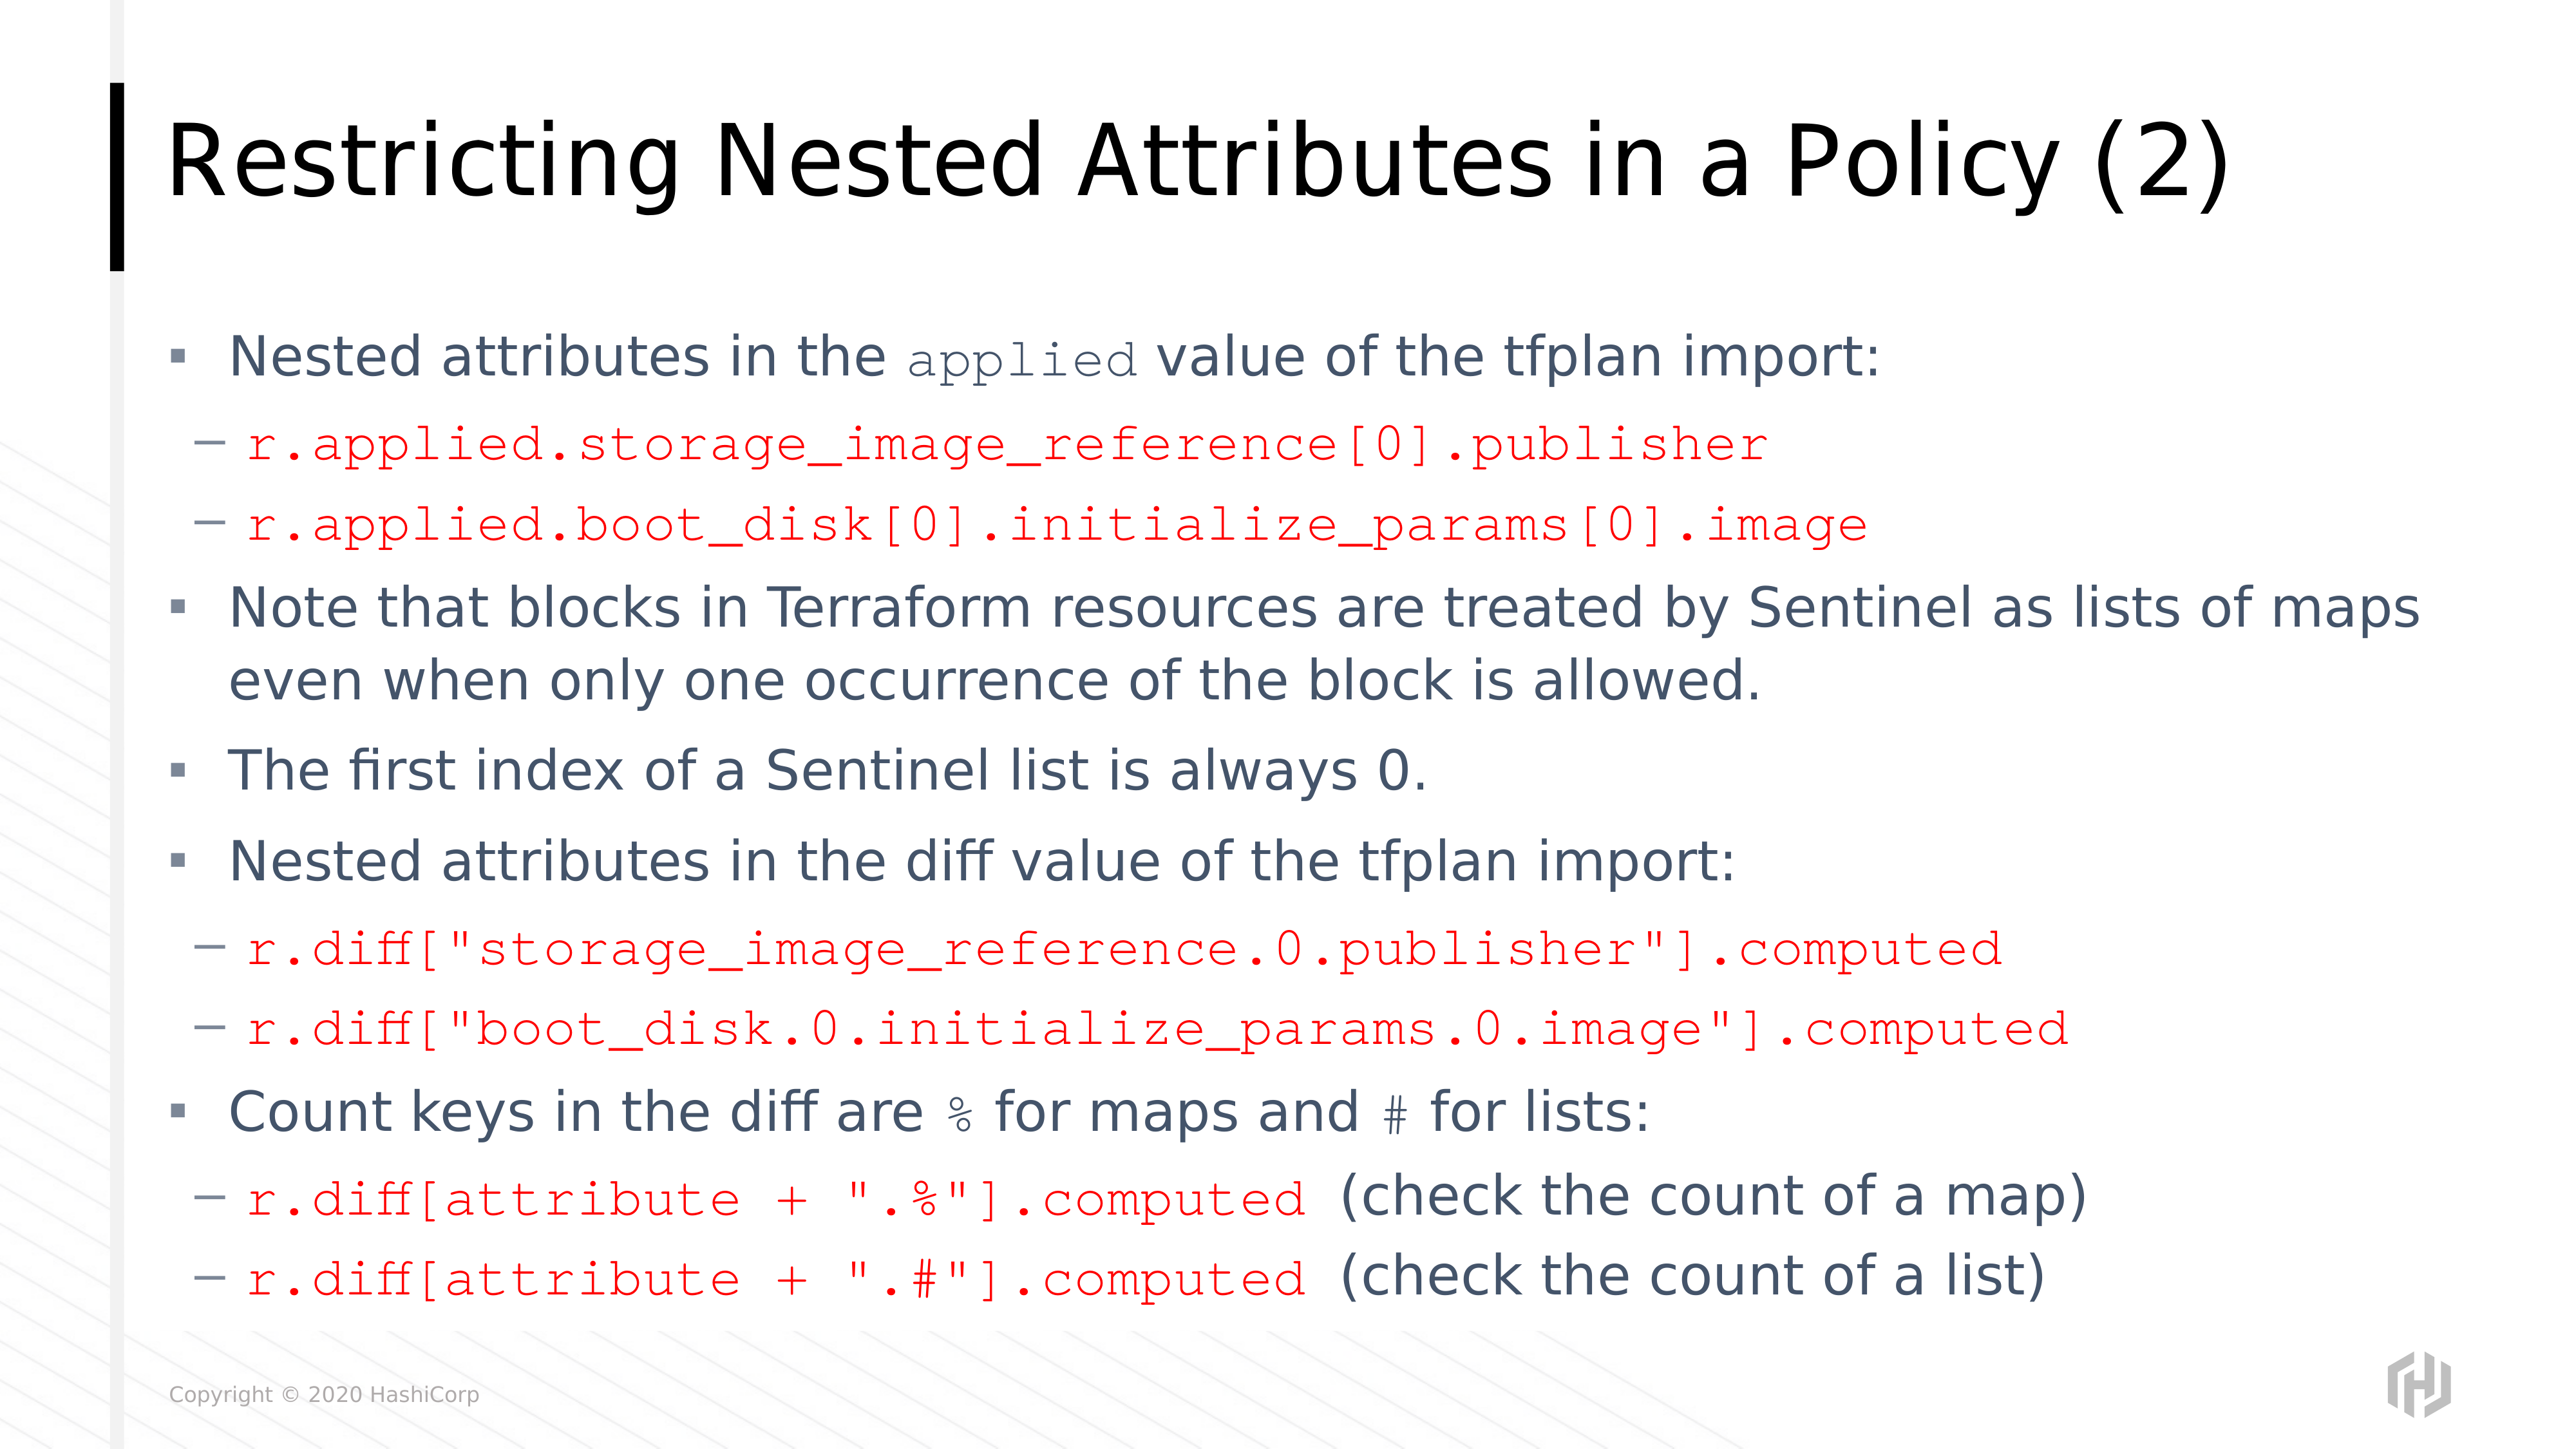

# Restricting Nested Attributes in a Policy (2)
Nested attributes in the applied value of the tfplan import:
r.applied.storage_image_reference[0].publisher
r.applied.boot_disk[0].initialize_params[0].image
Note that blocks in Terraform resources are treated by Sentinel as lists of maps even when only one occurrence of the block is allowed.
The first index of a Sentinel list is always 0.
Nested attributes in the diff value of the tfplan import:
r.diff["storage_image_reference.0.publisher"].computed
r.diff["boot_disk.0.initialize_params.0.image"].computed
Count keys in the diff are % for maps and # for lists:
r.diff[attribute + ".%"].computed (check the count of a map)
r.diff[attribute + ".#"].computed (check the count of a list)